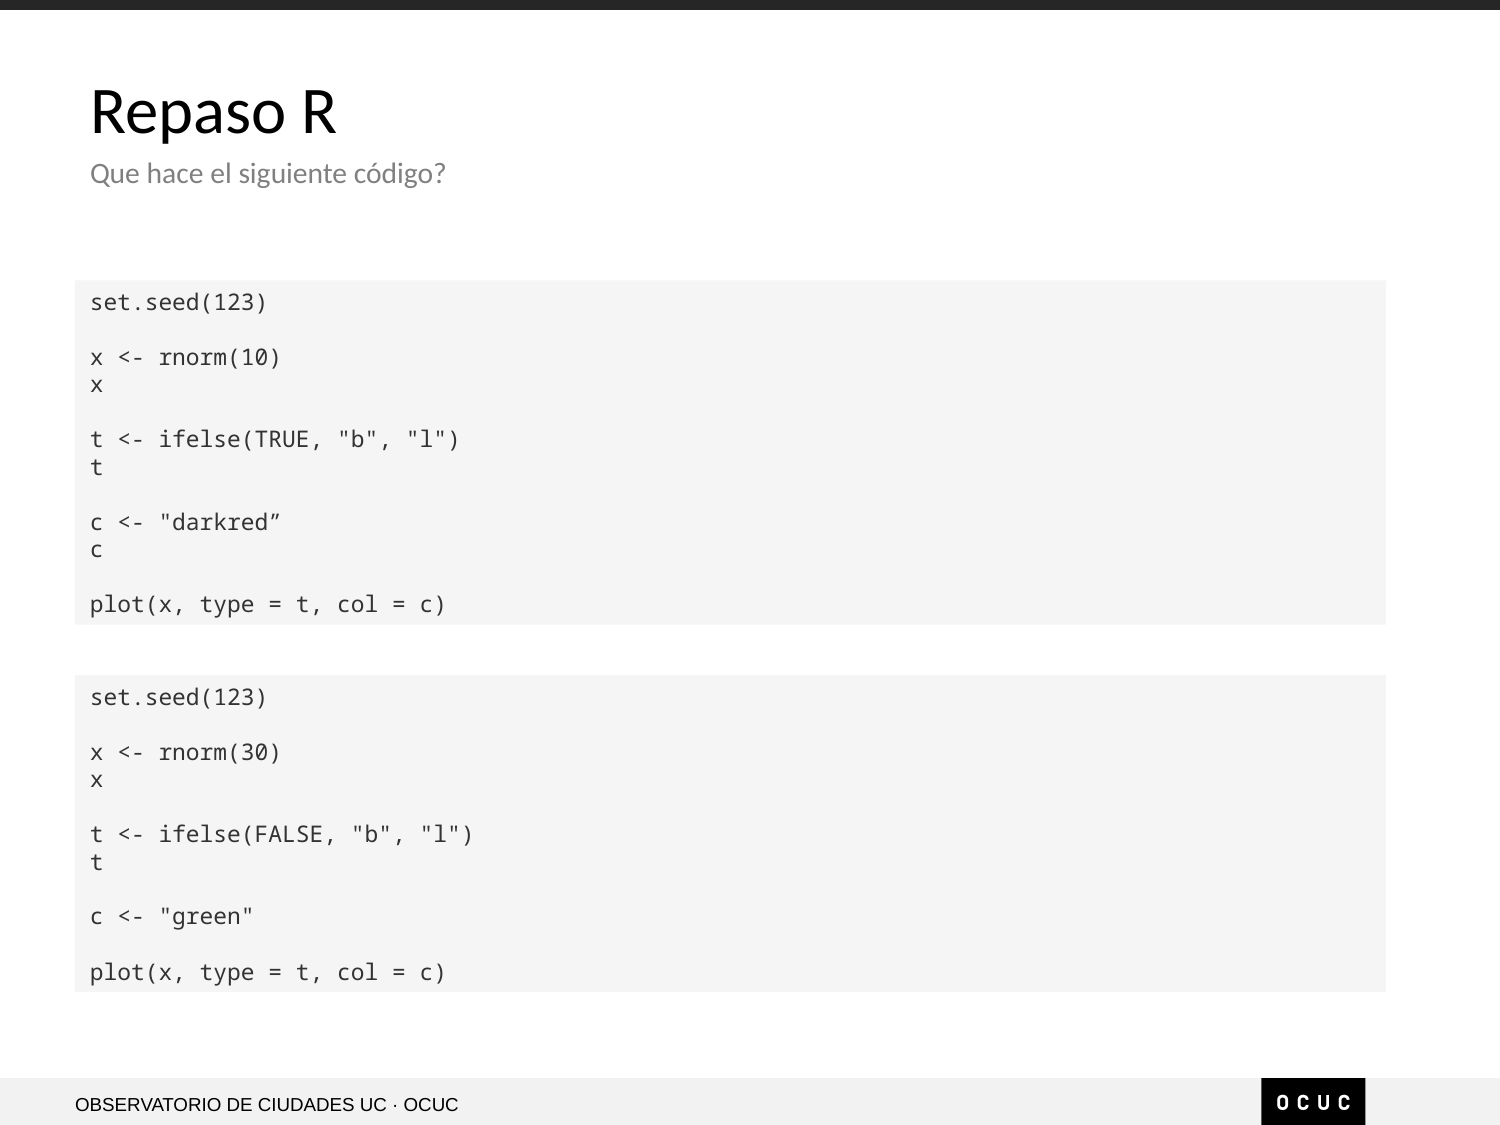

# Repaso R
Que hace el siguiente código?
set.seed(123)

x <- rnorm(10)
x

t <- ifelse(TRUE, "b", "l")
t

c <- "darkred”
c

plot(x, type = t, col = c)
set.seed(123)

x <- rnorm(30)
x

t <- ifelse(FALSE, "b", "l")
t

c <- "green"

plot(x, type = t, col = c)